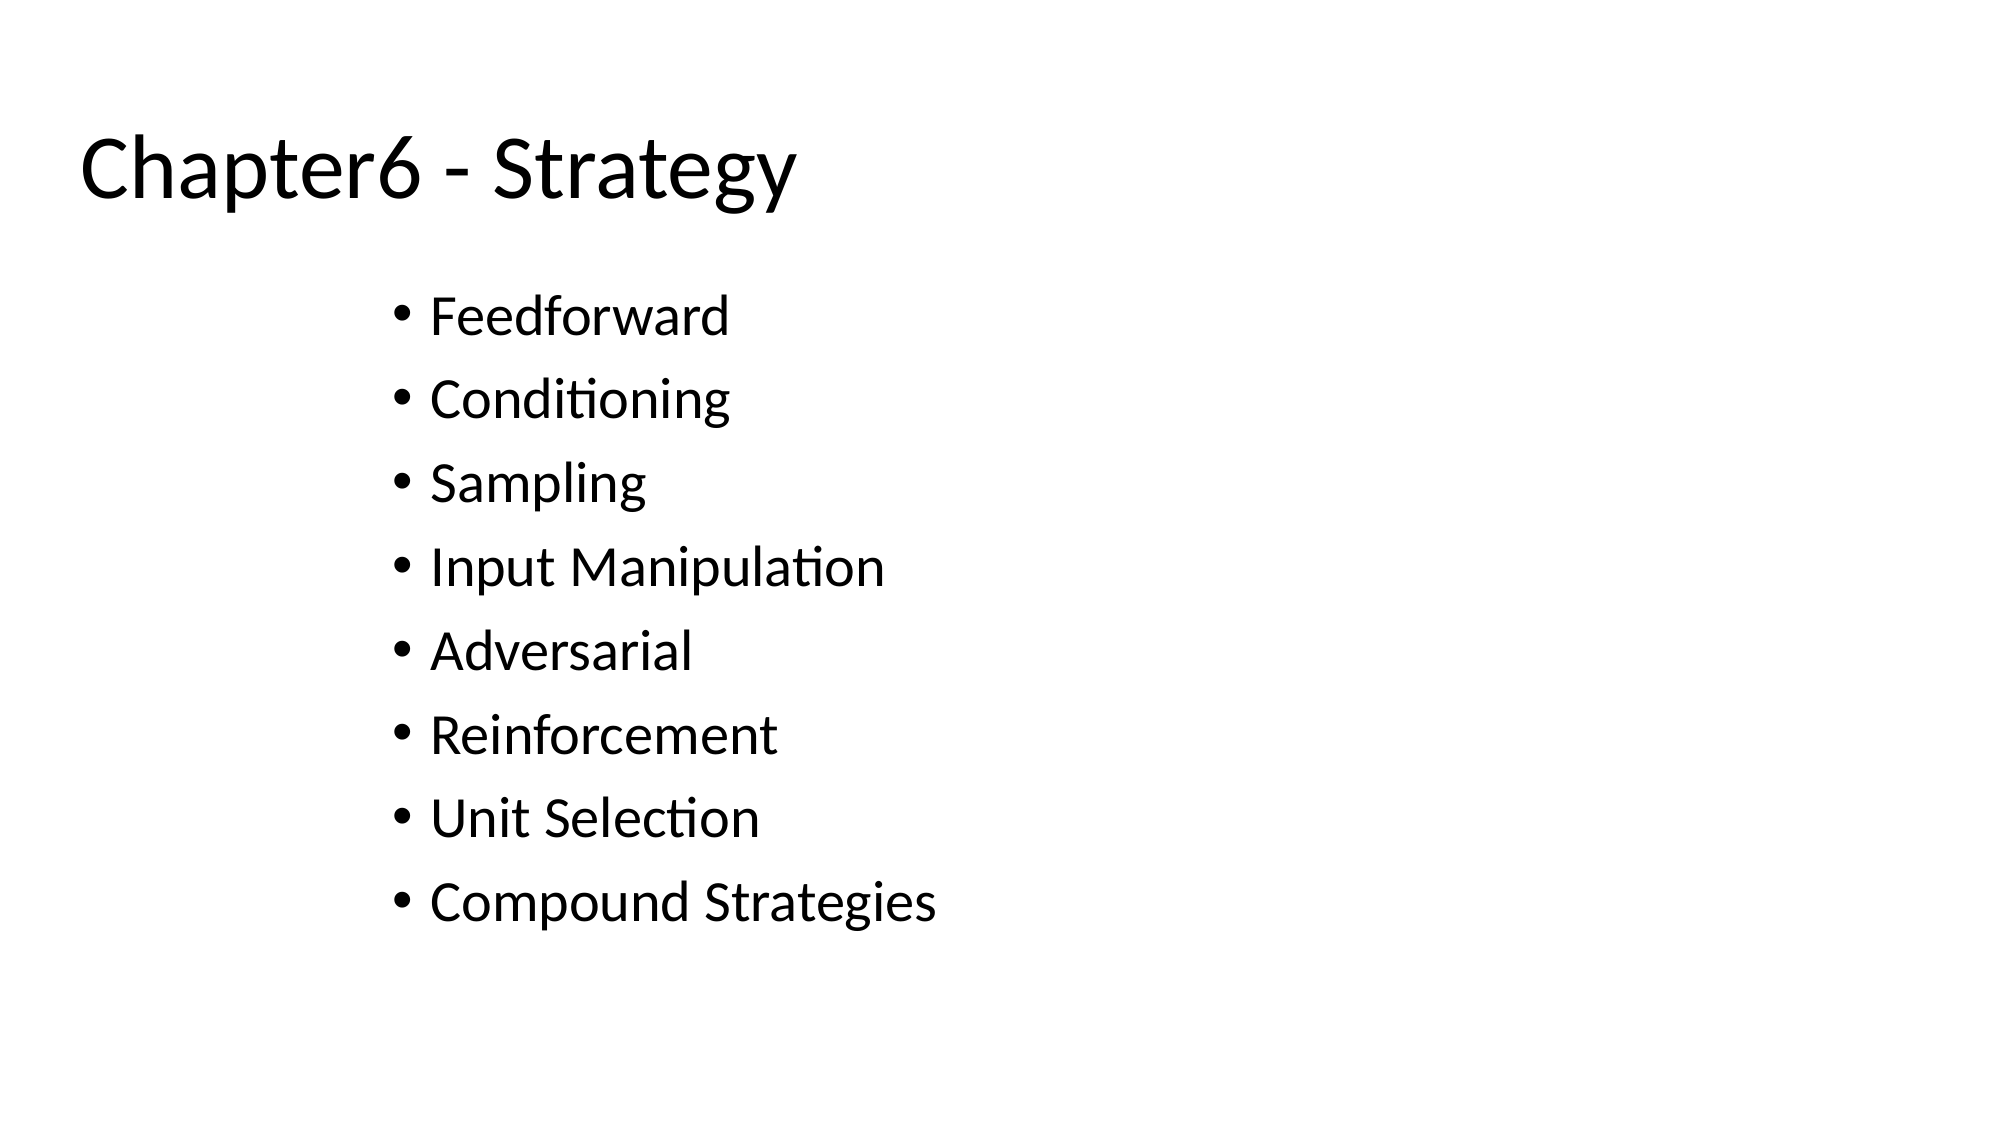

# Chapter6 - Strategy
Feedforward
Conditioning
Sampling
Input Manipulation
Adversarial
Reinforcement
Unit Selection
Compound Strategies